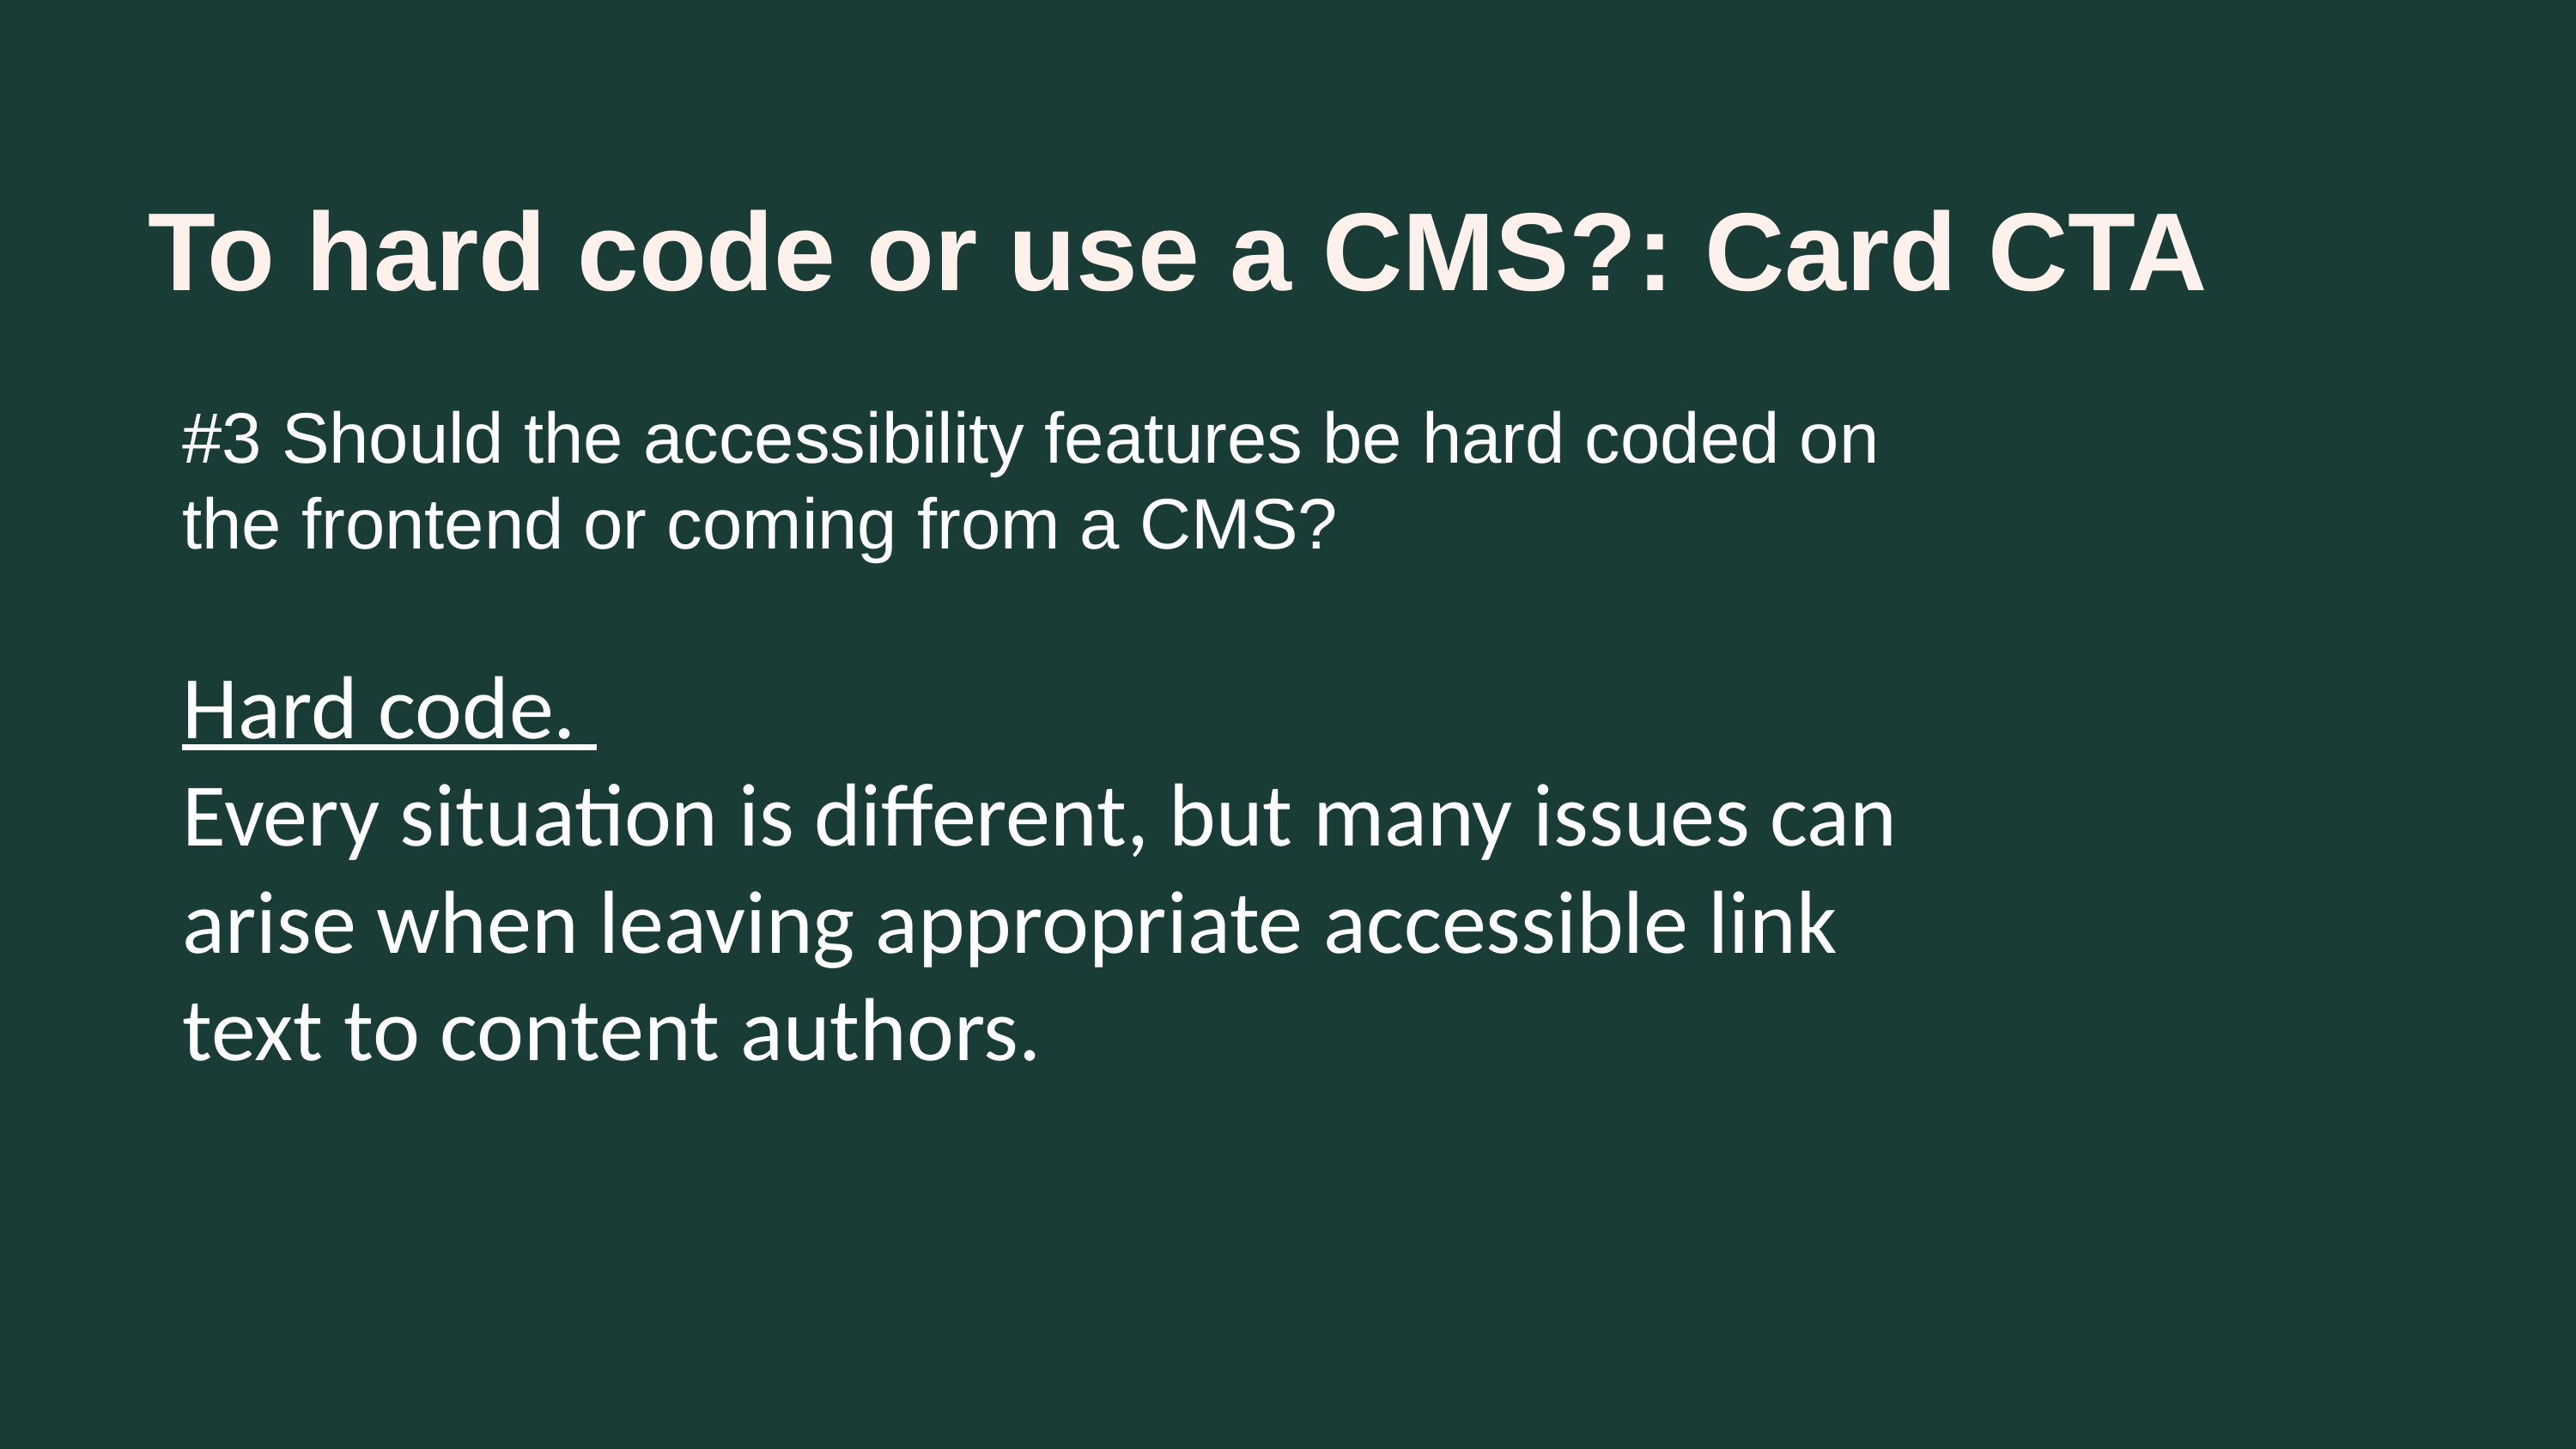

To hard code or use a CMS?: Card CTA
#3 Should the accessibility features be hard coded on the frontend or coming from a CMS?

Hard code.
Every situation is different, but many issues can arise when leaving appropriate accessible link text to content authors.